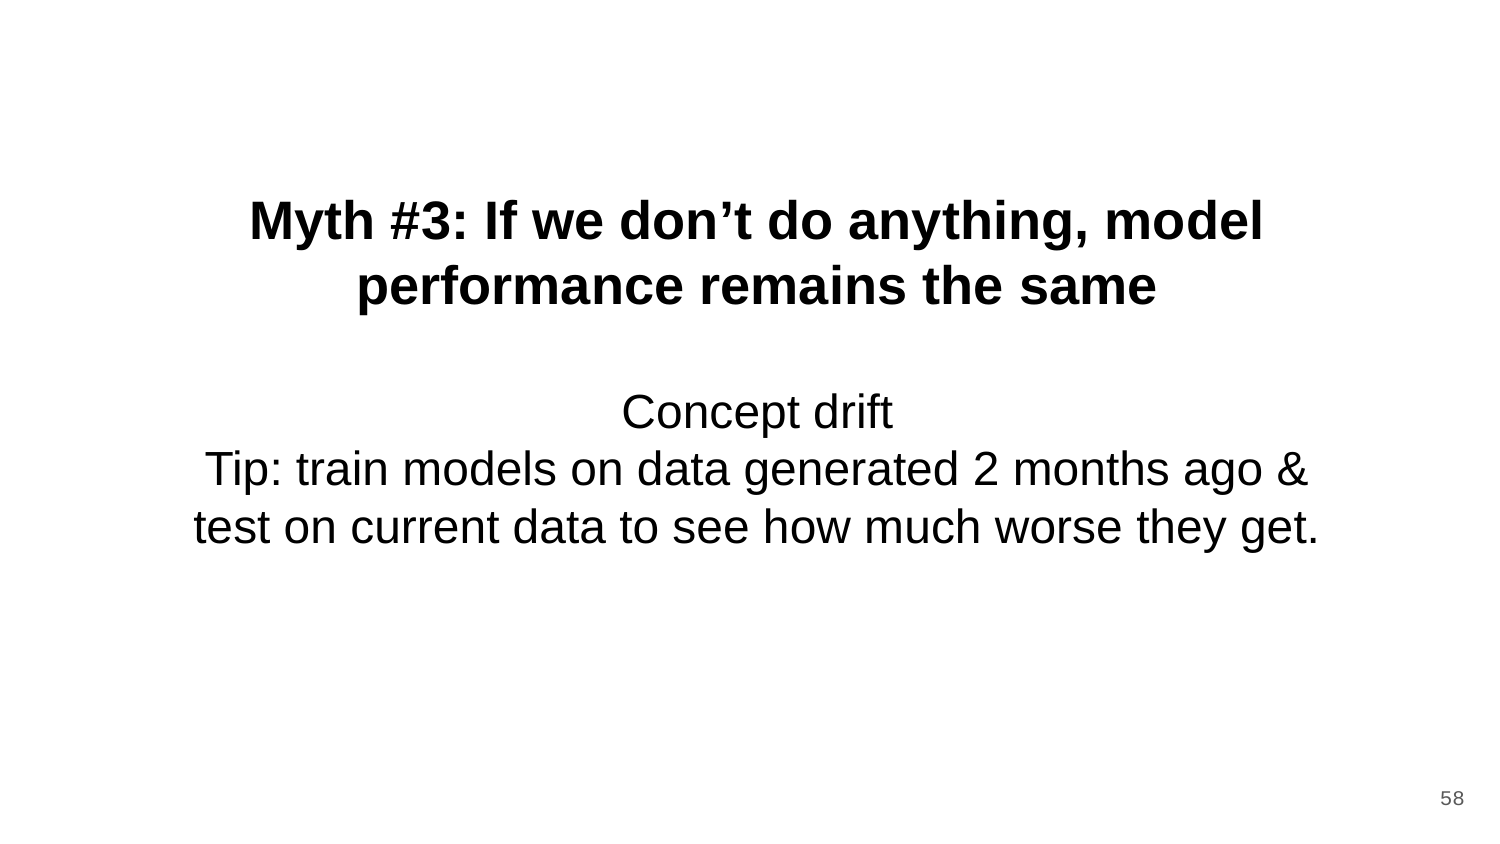

Myth #3: If we don’t do anything, model performance remains the same

Concept drift
Tip: train models on data generated 2 months ago & test on current data to see how much worse they get.
58